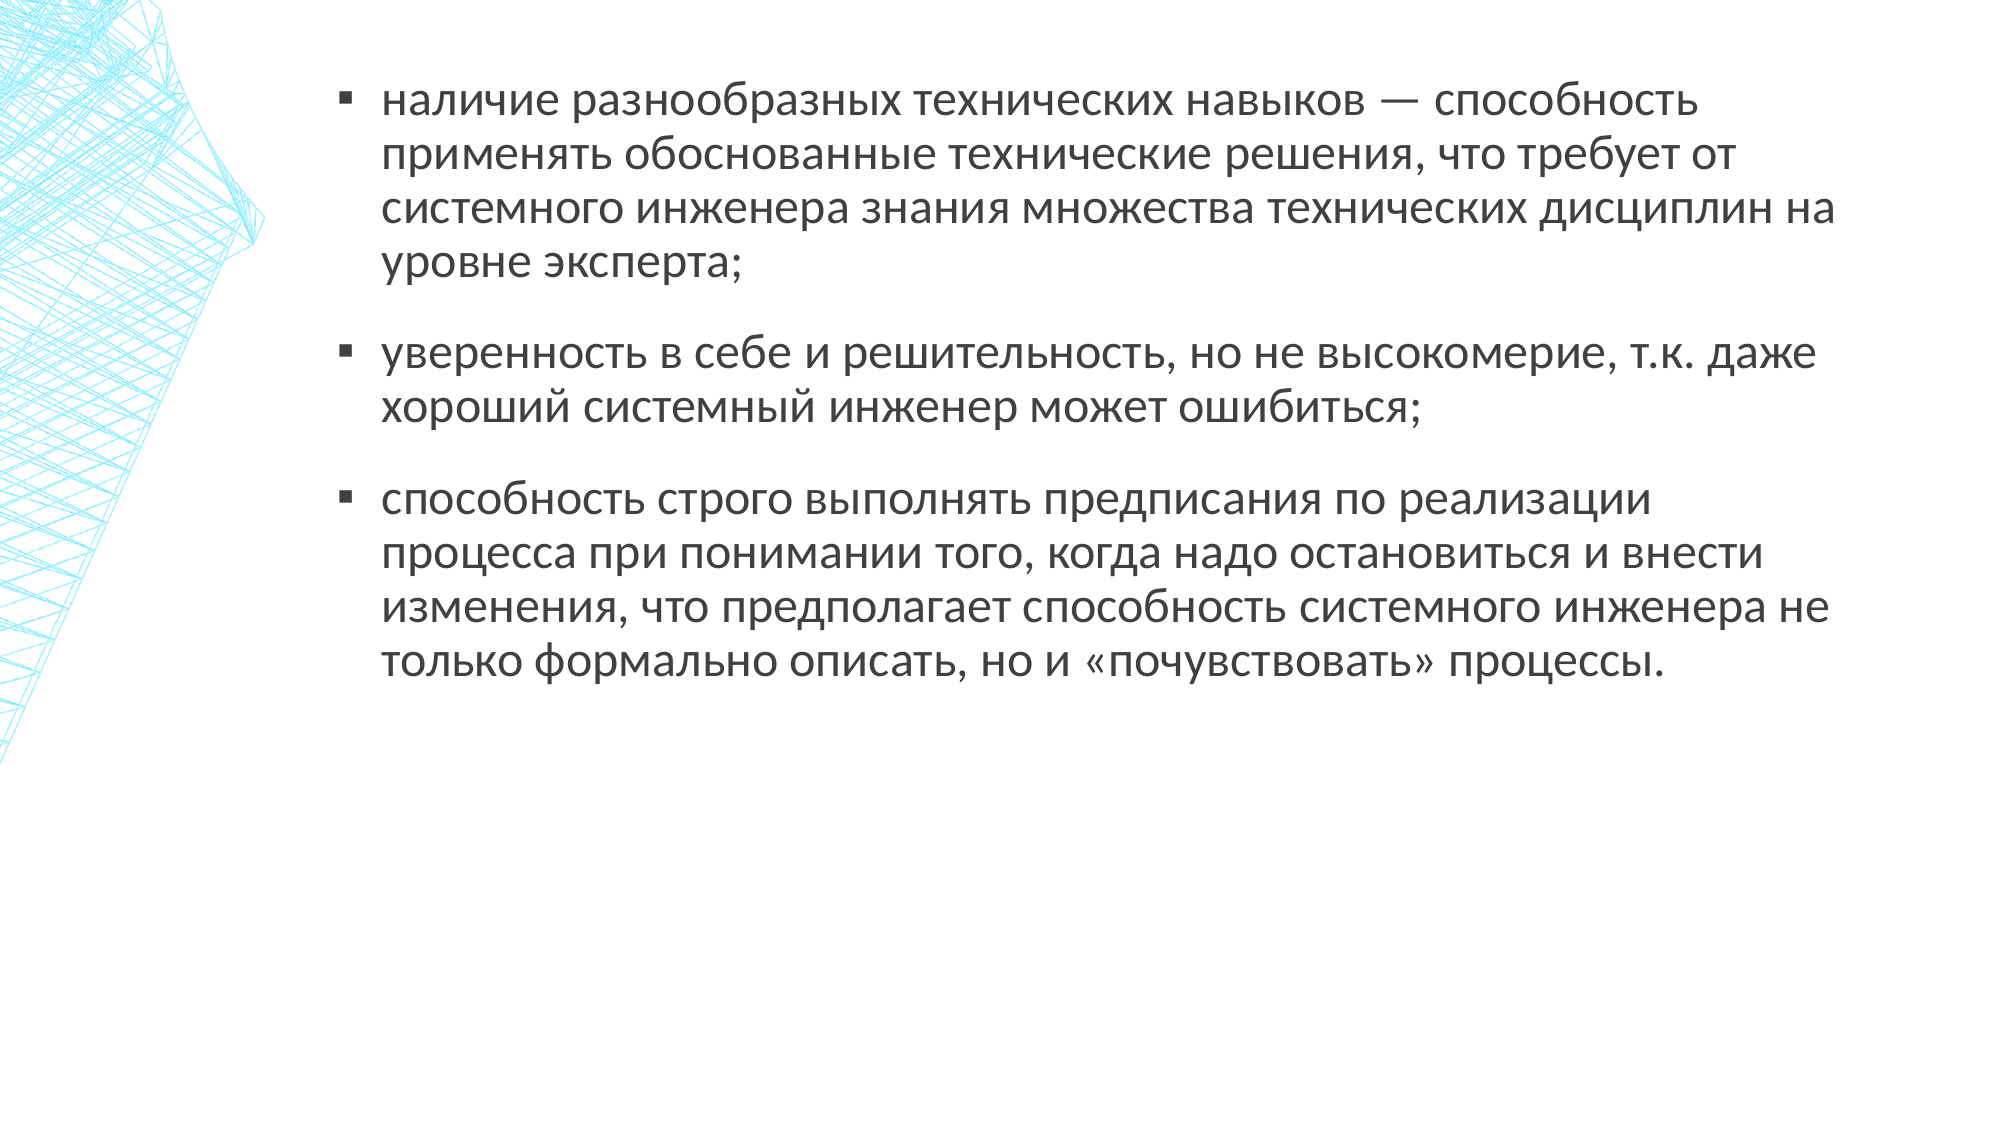

наличие разнообразных технических навыков — способность применять обоснованные технические решения, что требует от системного инженера знания множества технических дисциплин на уровне эксперта;
уверенность в себе и решительность, но не высокомерие, т.к. даже хороший системный инженер может ошибиться;
способность строго выполнять предписания по реализации процесса при понимании того, когда надо остановиться и внести изменения, что предполагает способность системного инженера не только формально описать, но и «почувствовать» процессы.